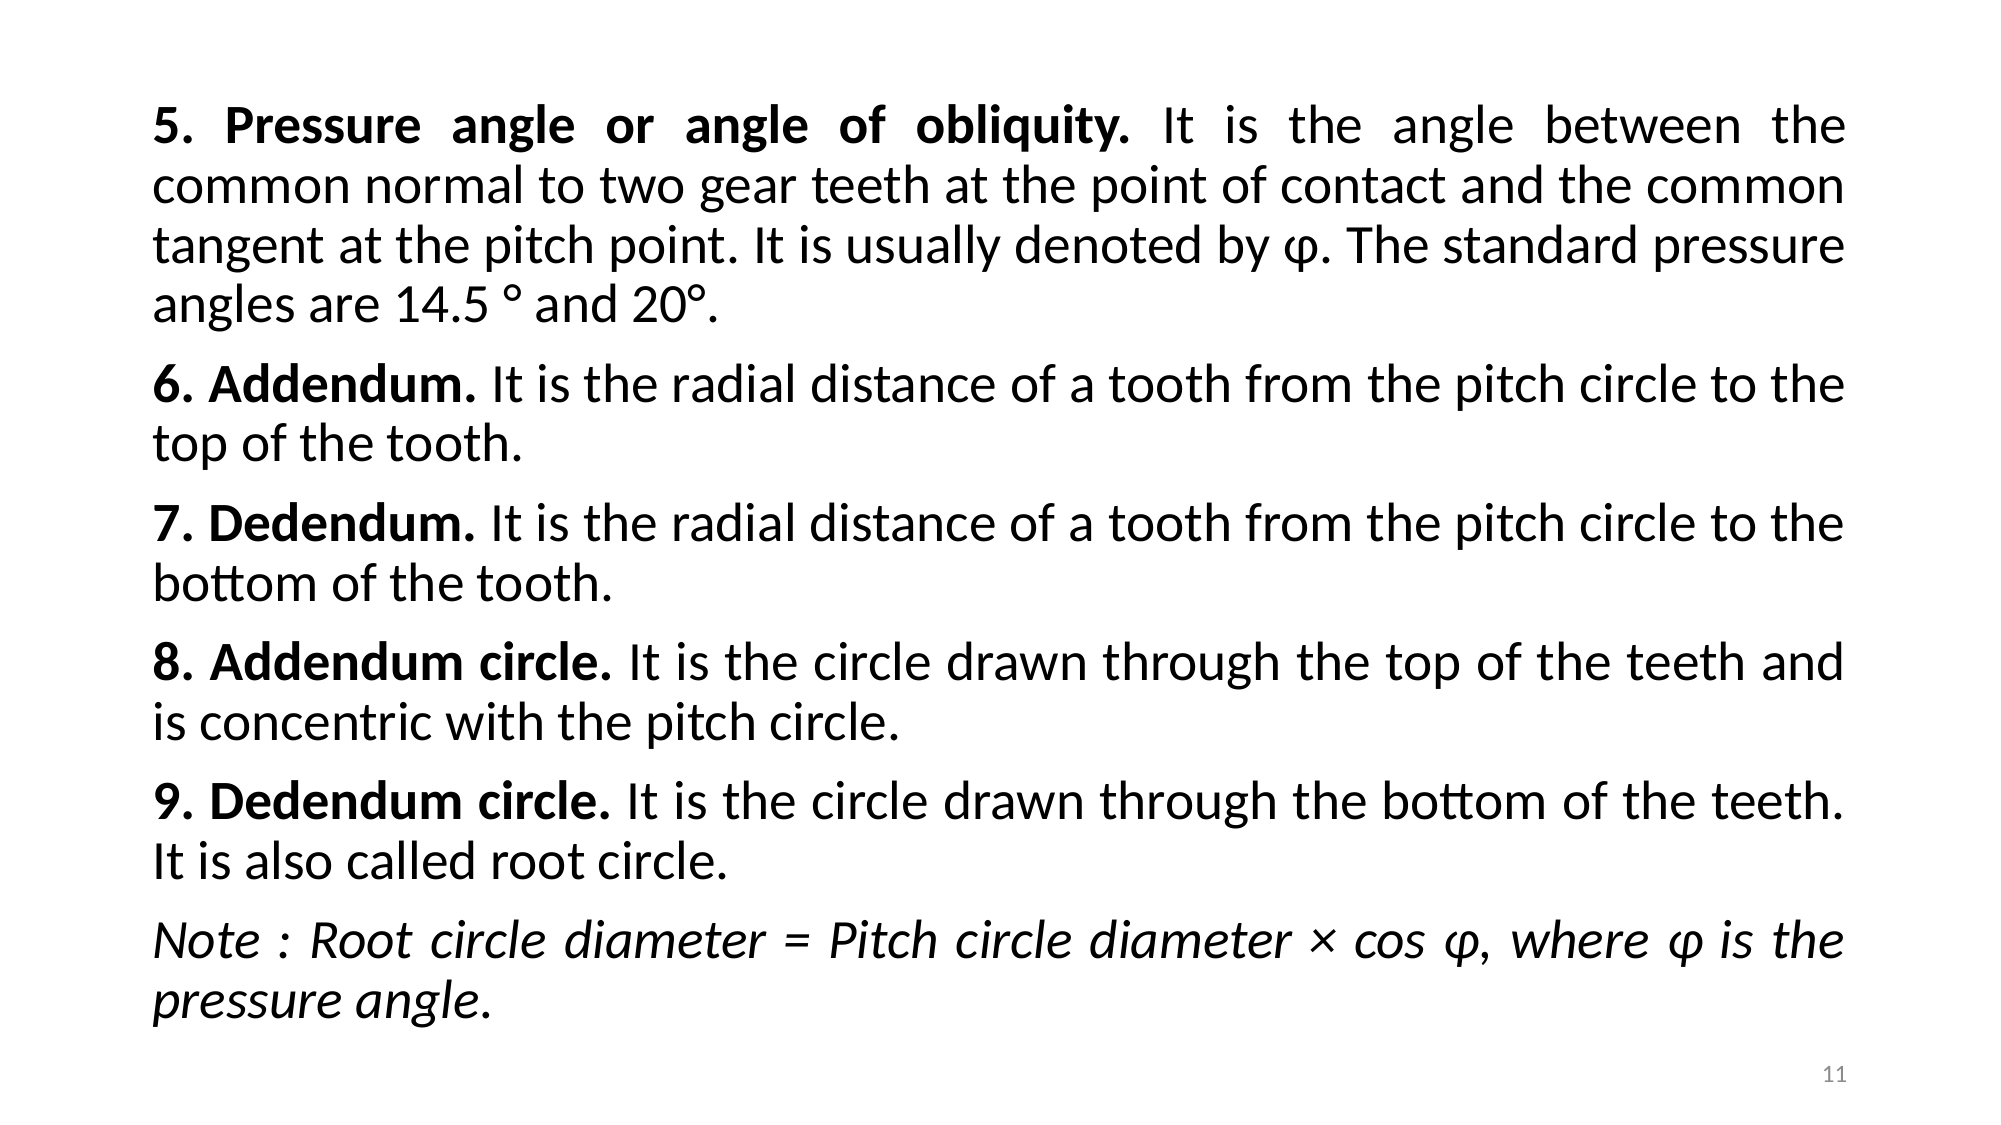

5. Pressure angle or angle of obliquity. It is the angle between the common normal to two gear teeth at the point of contact and the common tangent at the pitch point. It is usually denoted by φ. The standard pressure angles are 14.5 ° and 20°.
6. Addendum. It is the radial distance of a tooth from the pitch circle to the top of the tooth.
7. Dedendum. It is the radial distance of a tooth from the pitch circle to the bottom of the tooth.
8. Addendum circle. It is the circle drawn through the top of the teeth and is concentric with the pitch circle.
9. Dedendum circle. It is the circle drawn through the bottom of the teeth. It is also called root circle.
Note : Root circle diameter = Pitch circle diameter × cos φ, where φ is the pressure angle.
11